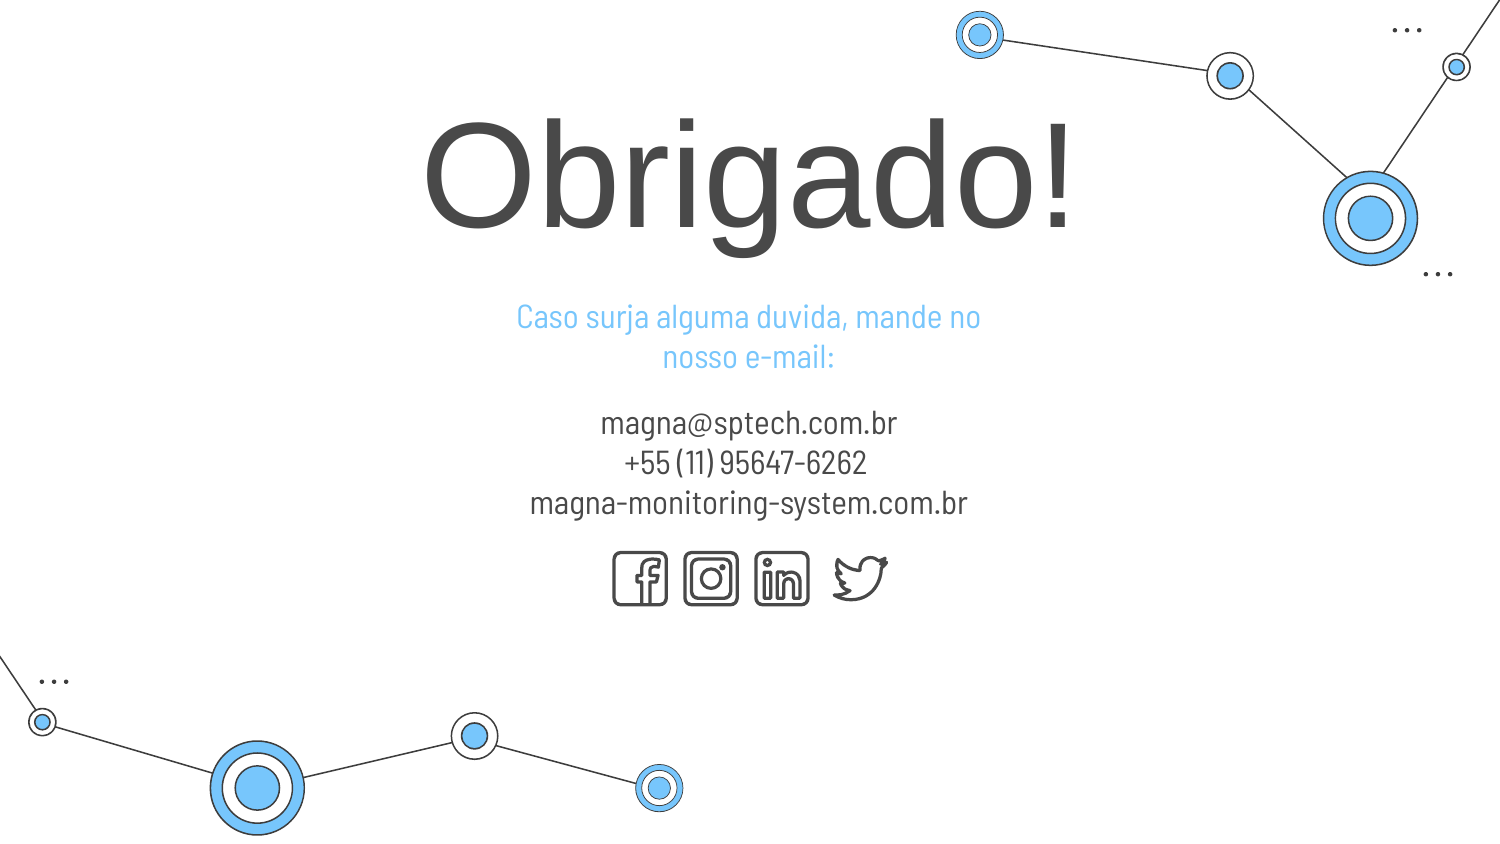

# Obrigado!
Caso surja alguma duvida, mande no nosso e-mail:

magna@sptech.com.br
+55 (11) 95647-6262
magna-monitoring-system.com.br